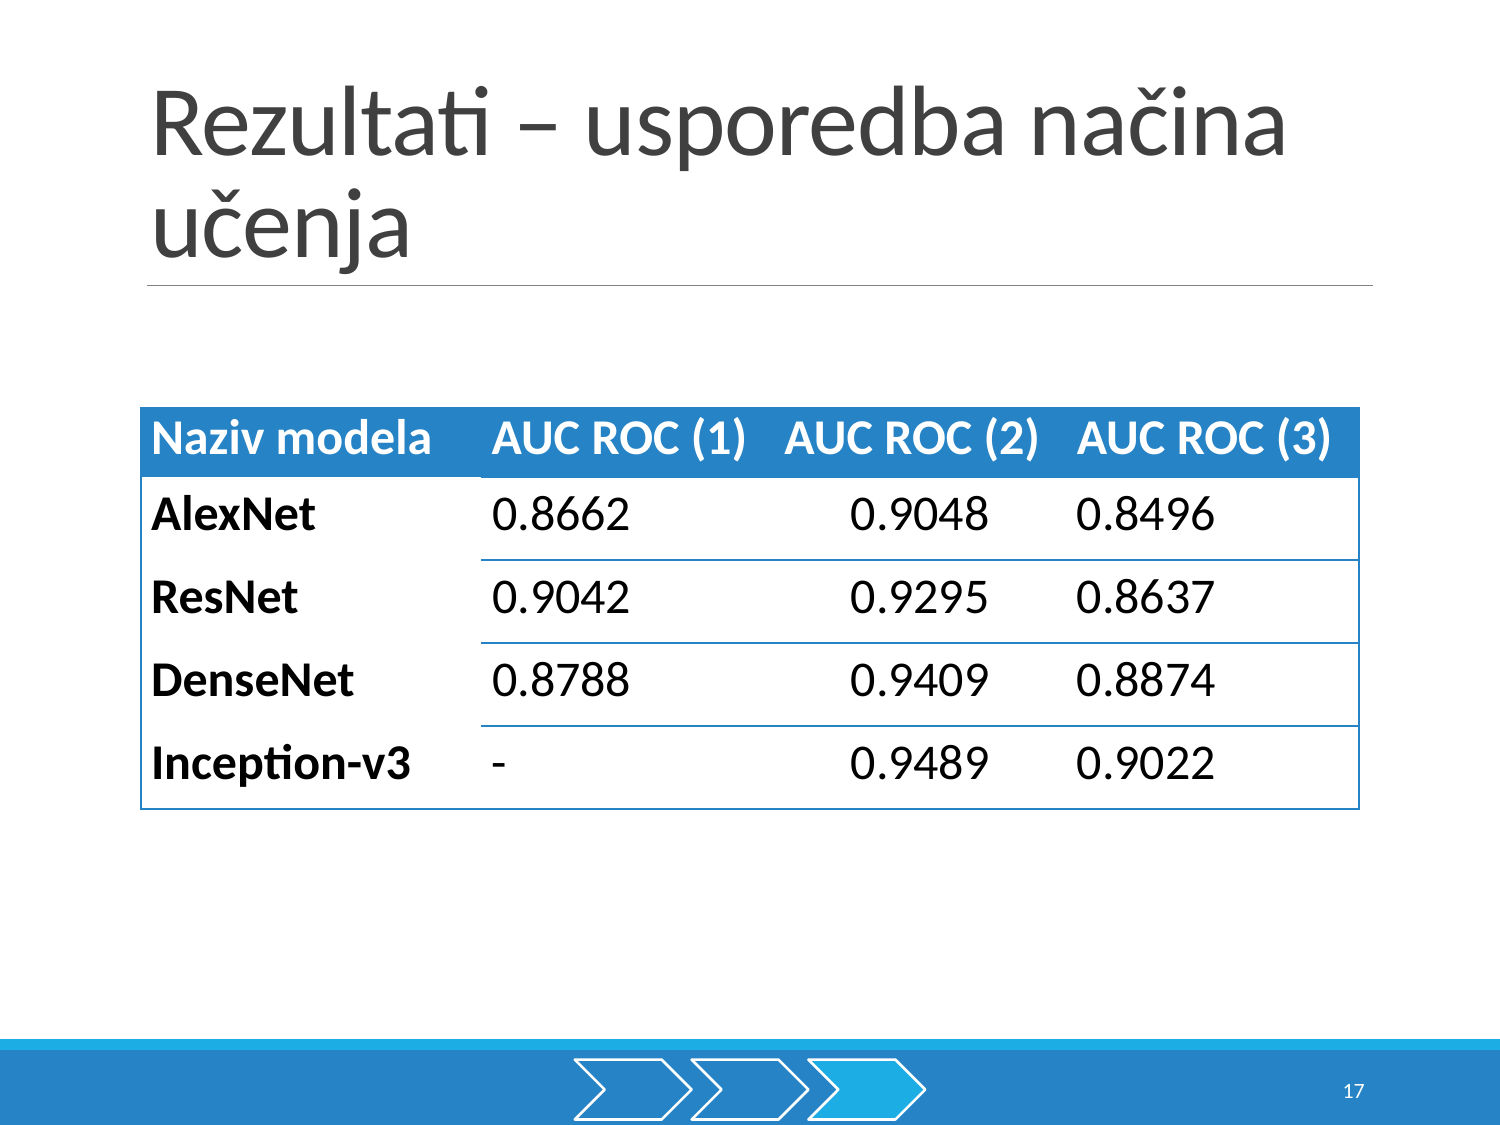

# Rezultati – usporedba načina učenja
| Naziv modela | AUC ROC (1) | AUC ROC (2) | AUC ROC (3) |
| --- | --- | --- | --- |
| AlexNet | 0.8662 | 0.9048 | 0.8496 |
| ResNet | 0.9042 | 0.9295 | 0.8637 |
| DenseNet | 0.8788 | 0.9409 | 0.8874 |
| Inception-v3 | - | 0.9489 | 0.9022 |

17